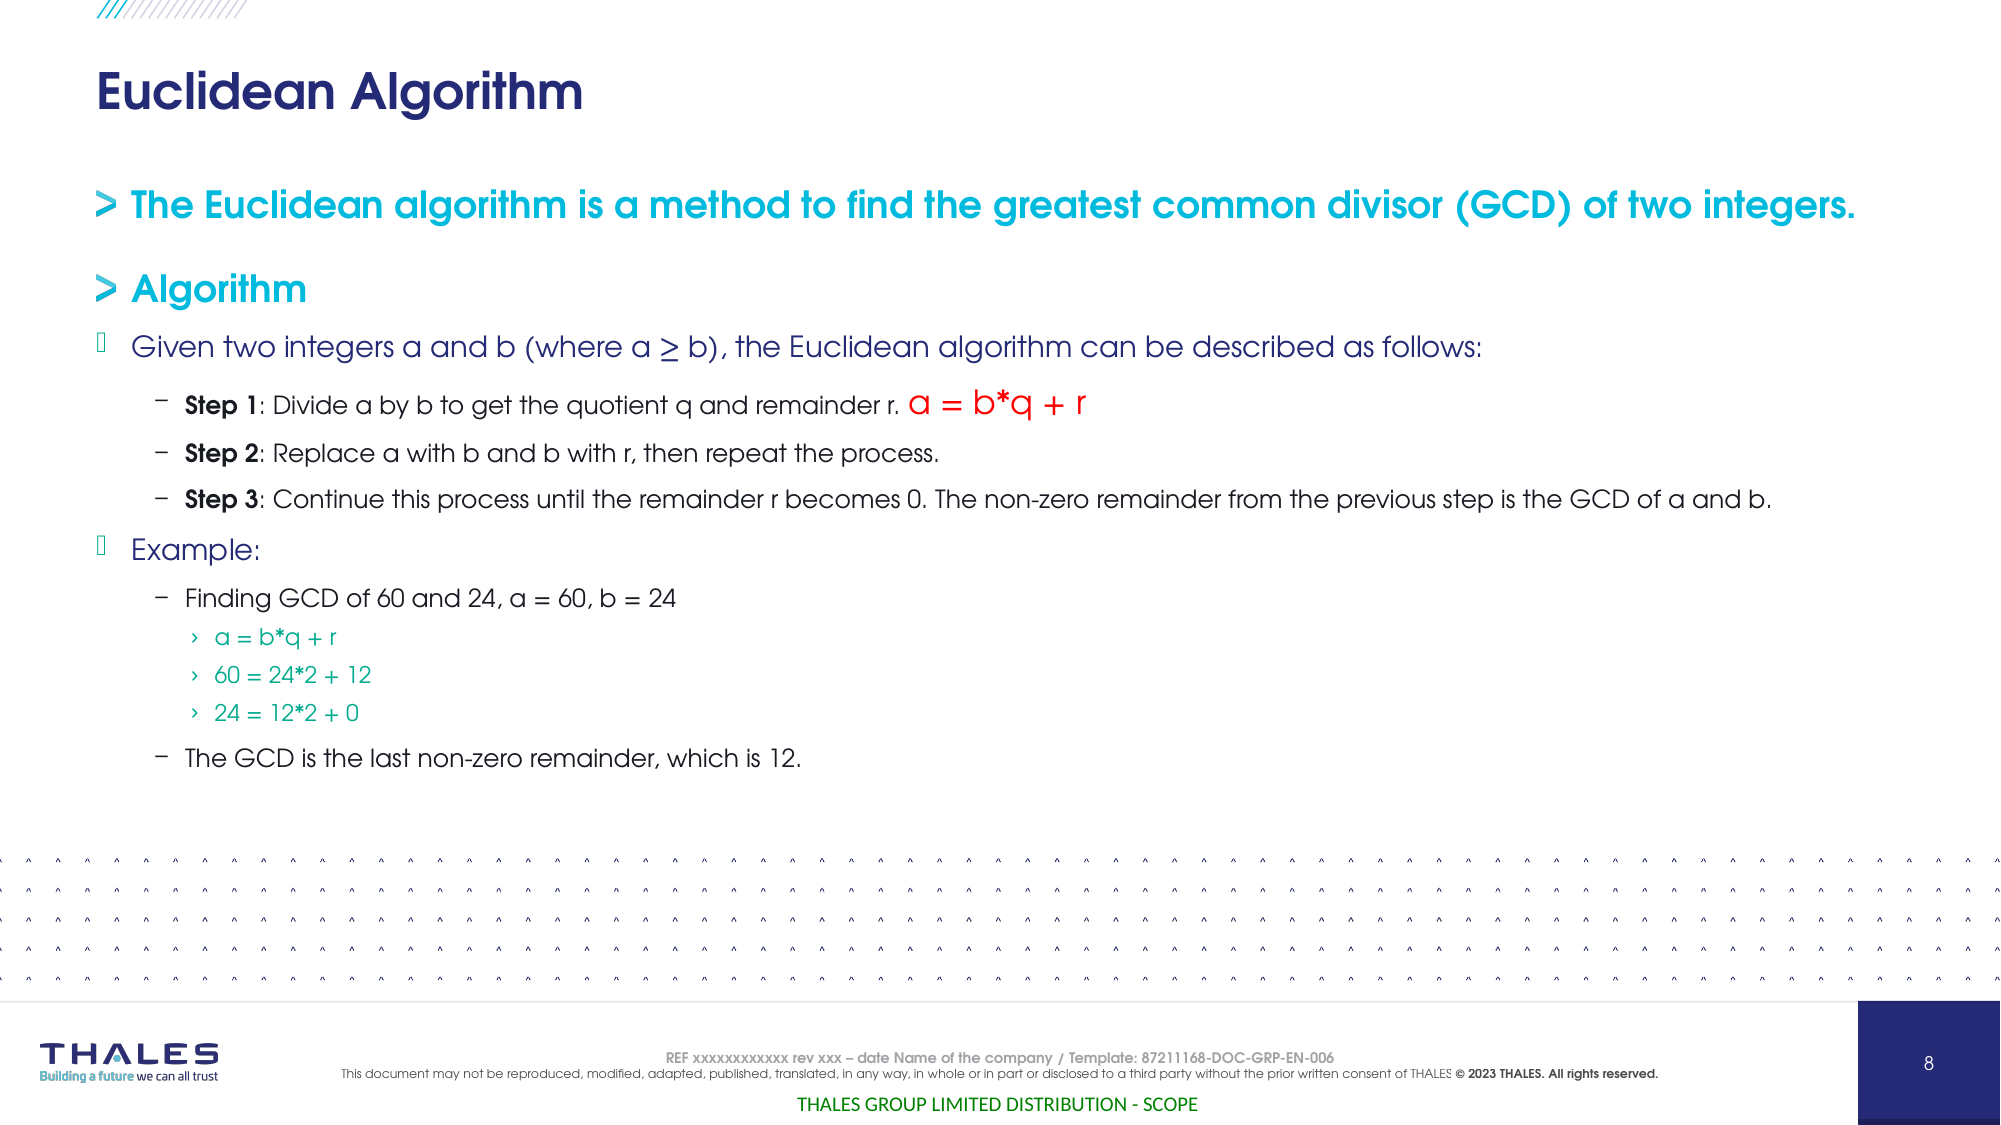

# Euclidean Algorithm
The Euclidean algorithm is a method to find the greatest common divisor (GCD) of two integers.
Algorithm
Given two integers a and b (where a ≥ b), the Euclidean algorithm can be described as follows:
Step 1: Divide a by b to get the quotient q and remainder r. a = b*q + r
Step 2: Replace a with b and b with r, then repeat the process.
Step 3: Continue this process until the remainder r becomes 0. The non-zero remainder from the previous step is the GCD of a and b.
Example:
Finding GCD of 60 and 24, a = 60, b = 24
a = b*q + r
60 = 24*2 + 12
24 = 12*2 + 0
The GCD is the last non-zero remainder, which is 12.